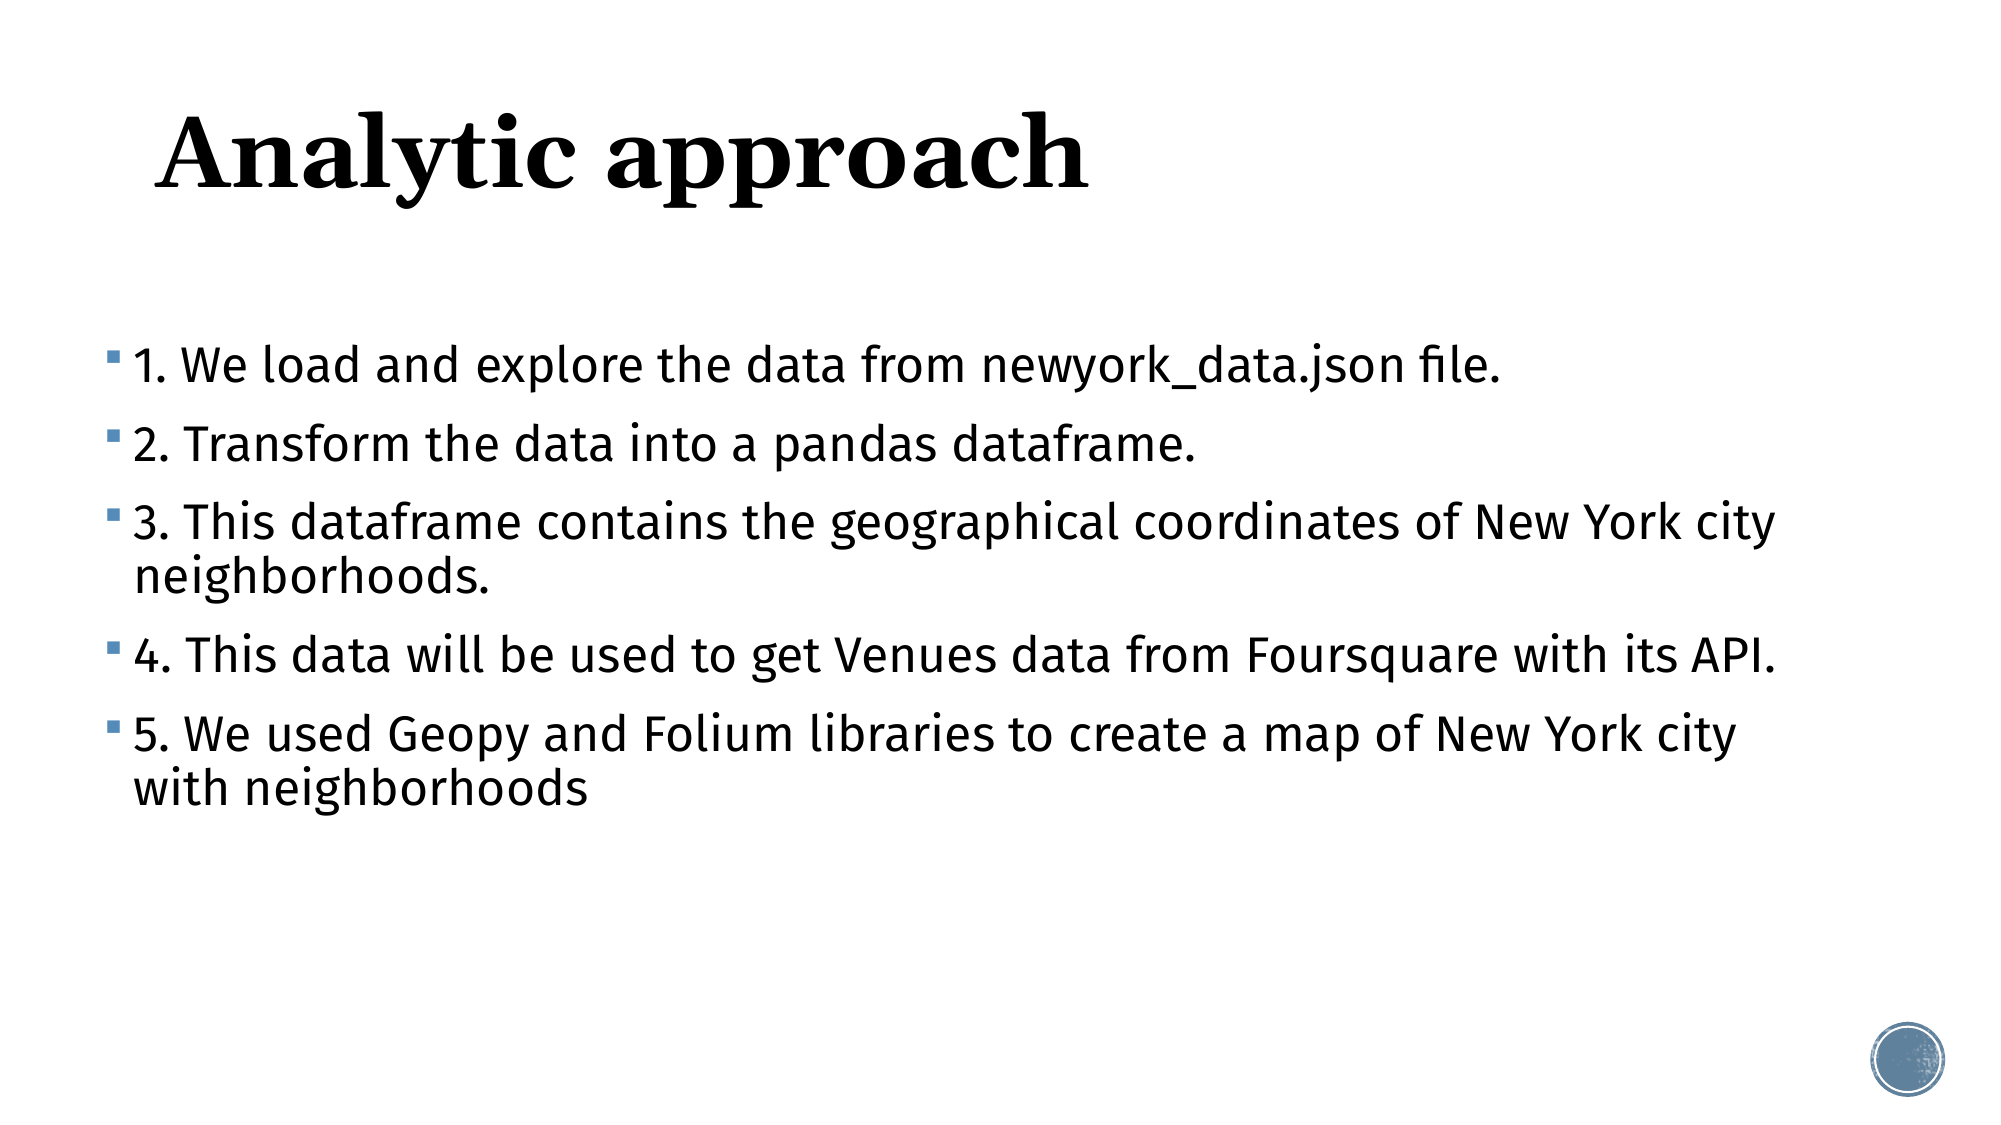

# Analytic approach
1. We load and explore the data from newyork_data.json file.
2. Transform the data into a pandas dataframe.
3. This dataframe contains the geographical coordinates of New York city neighborhoods.
4. This data will be used to get Venues data from Foursquare with its API.
5. We used Geopy and Folium libraries to create a map of New York city with neighborhoods